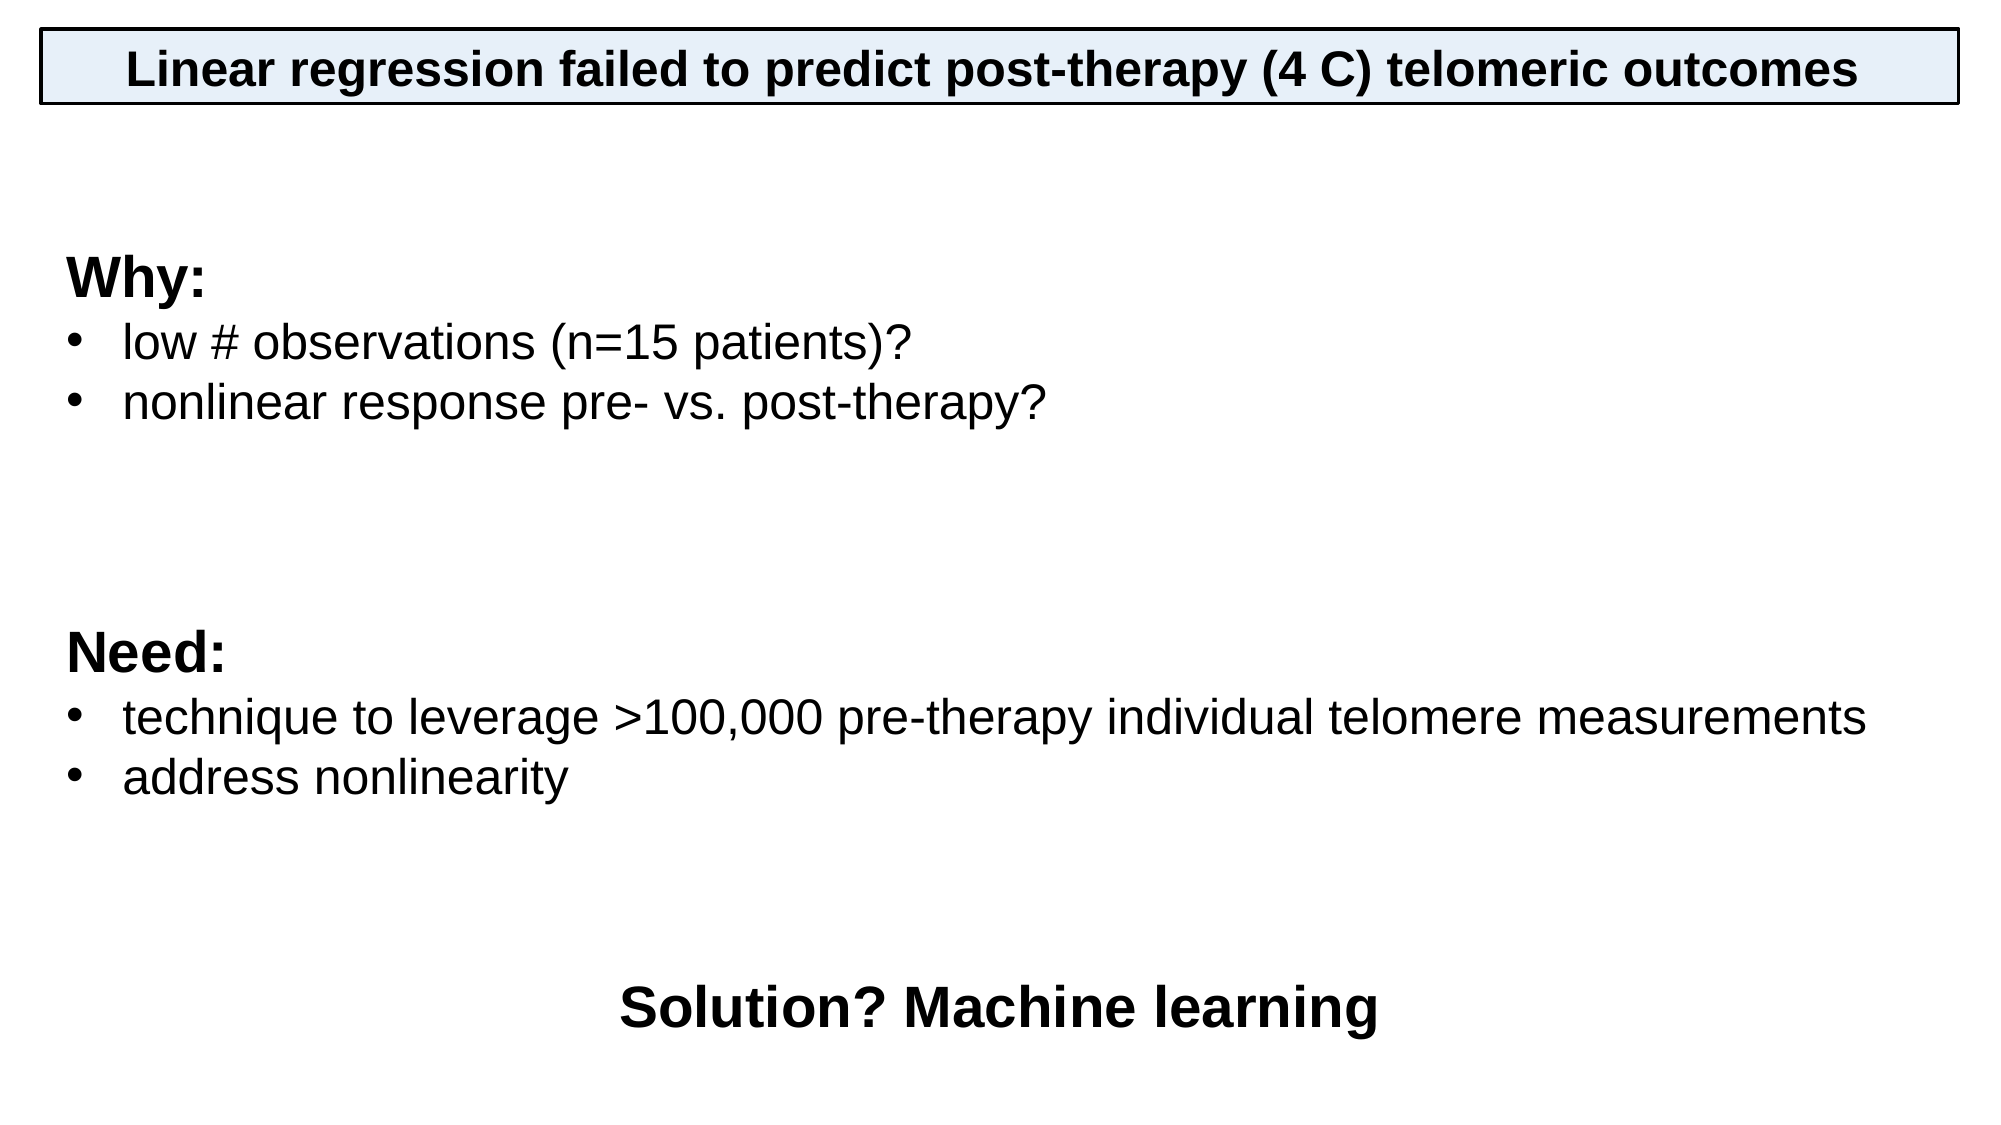

Linear regression failed to predict post-therapy (4 C) telomeric outcomes
Why:
low # observations (n=15 patients)?
nonlinear response pre- vs. post-therapy?
Need:
technique to leverage >100,000 pre-therapy individual telomere measurements
address nonlinearity

Solution? Machine learning